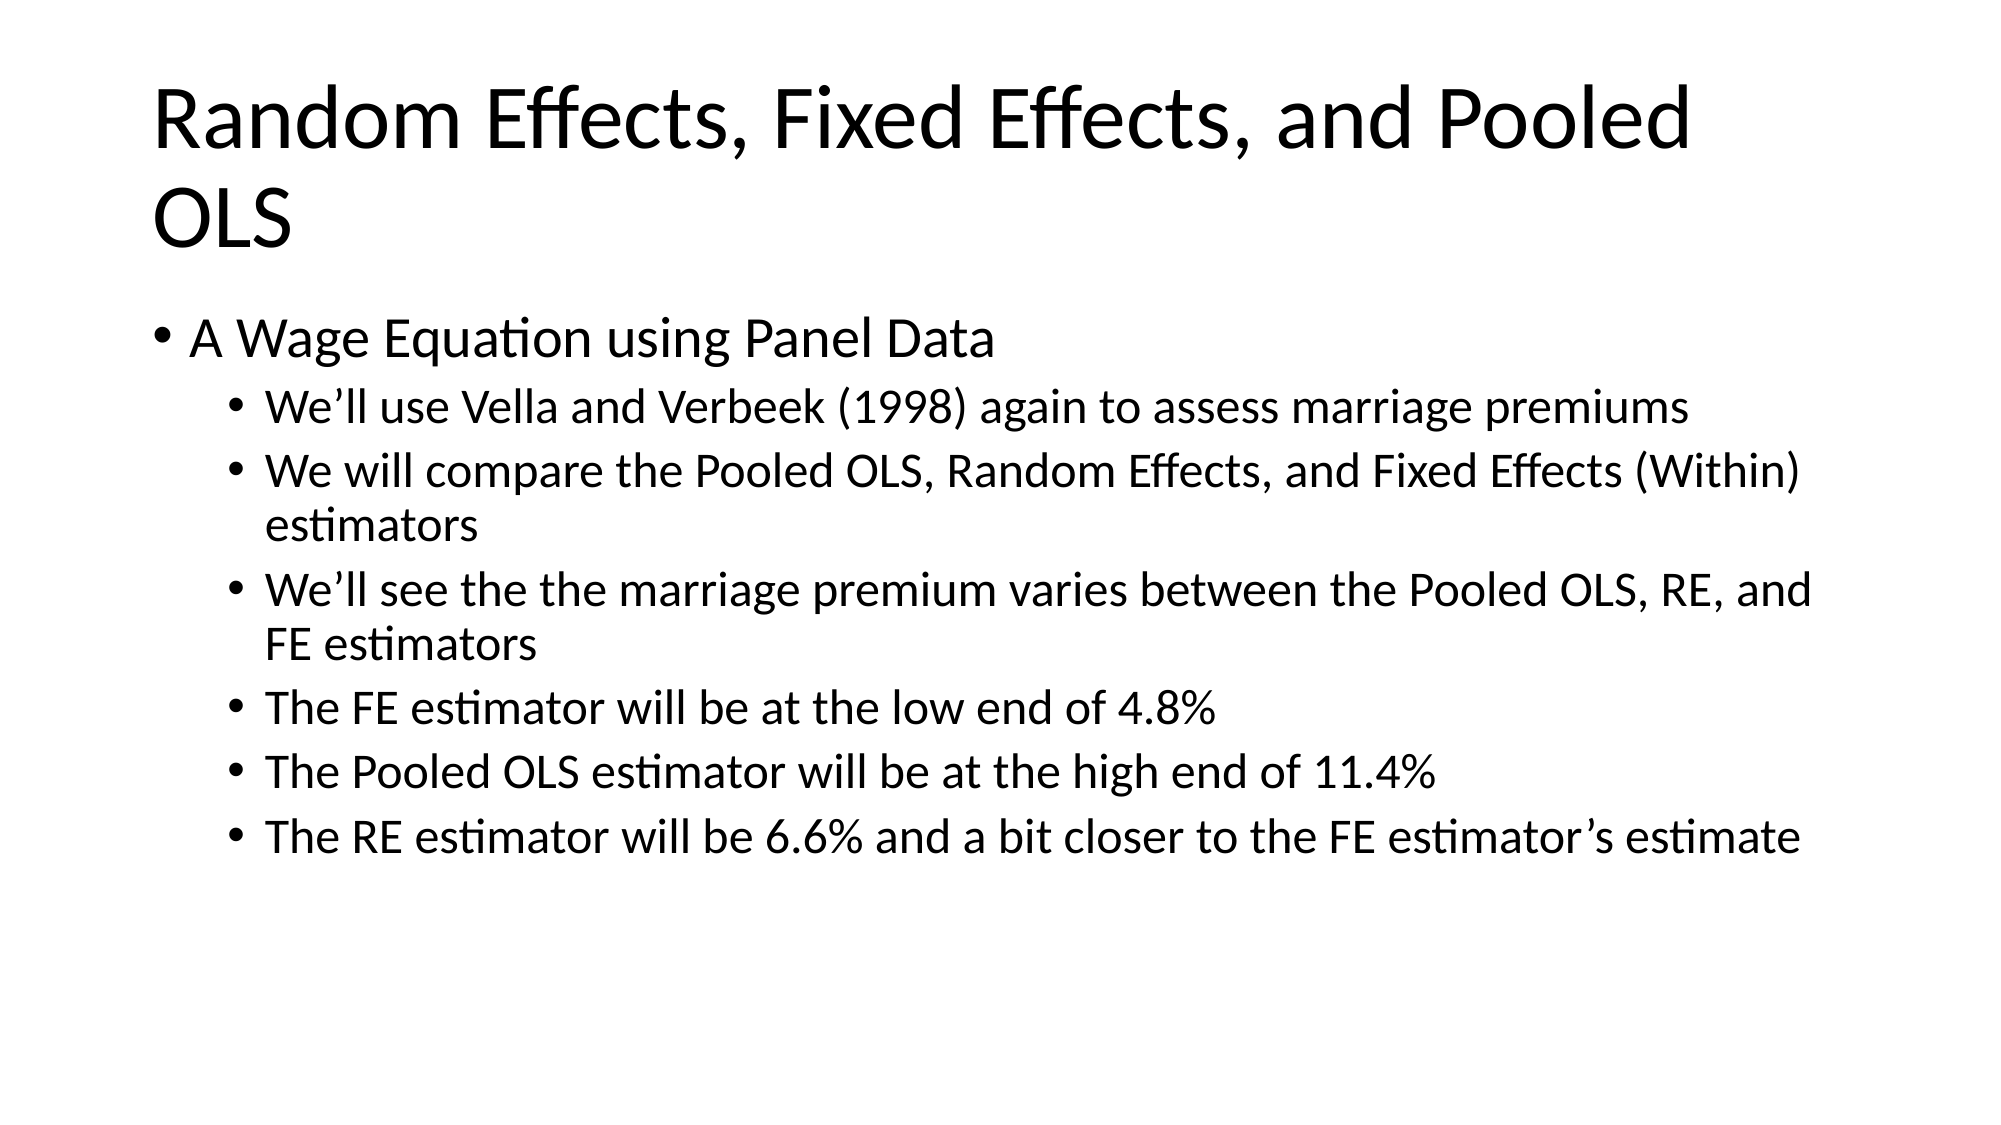

# Random Effects, Fixed Effects, and Pooled OLS
A Wage Equation using Panel Data
We’ll use Vella and Verbeek (1998) again to assess marriage premiums
We will compare the Pooled OLS, Random Effects, and Fixed Effects (Within) estimators
We’ll see the the marriage premium varies between the Pooled OLS, RE, and FE estimators
The FE estimator will be at the low end of 4.8%
The Pooled OLS estimator will be at the high end of 11.4%
The RE estimator will be 6.6% and a bit closer to the FE estimator’s estimate